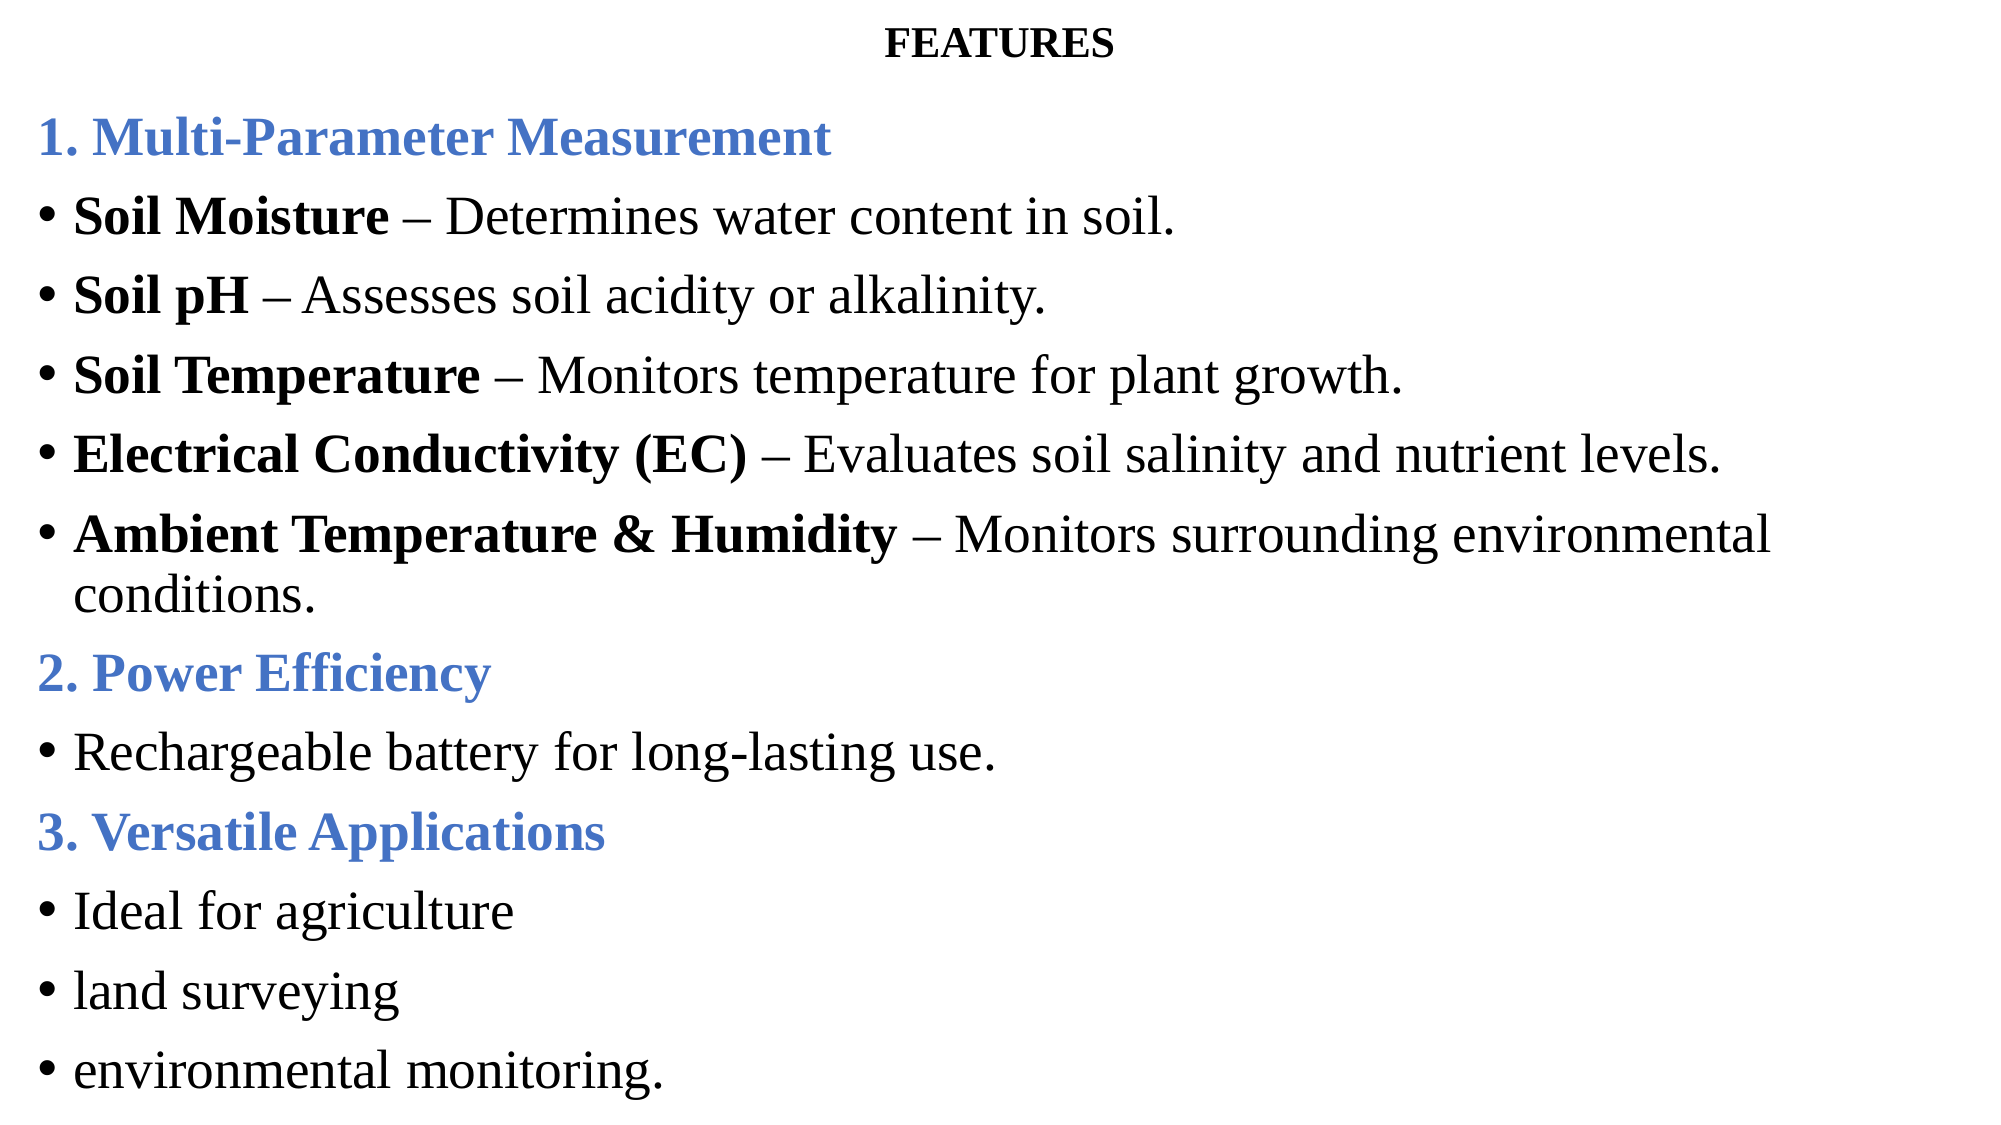

# FEATURES
1. Multi-Parameter Measurement
Soil Moisture – Determines water content in soil.
Soil pH – Assesses soil acidity or alkalinity.
Soil Temperature – Monitors temperature for plant growth.
Electrical Conductivity (EC) – Evaluates soil salinity and nutrient levels.
Ambient Temperature & Humidity – Monitors surrounding environmental conditions.
2. Power Efficiency
Rechargeable battery for long-lasting use.
3. Versatile Applications
Ideal for agriculture
land surveying
environmental monitoring.